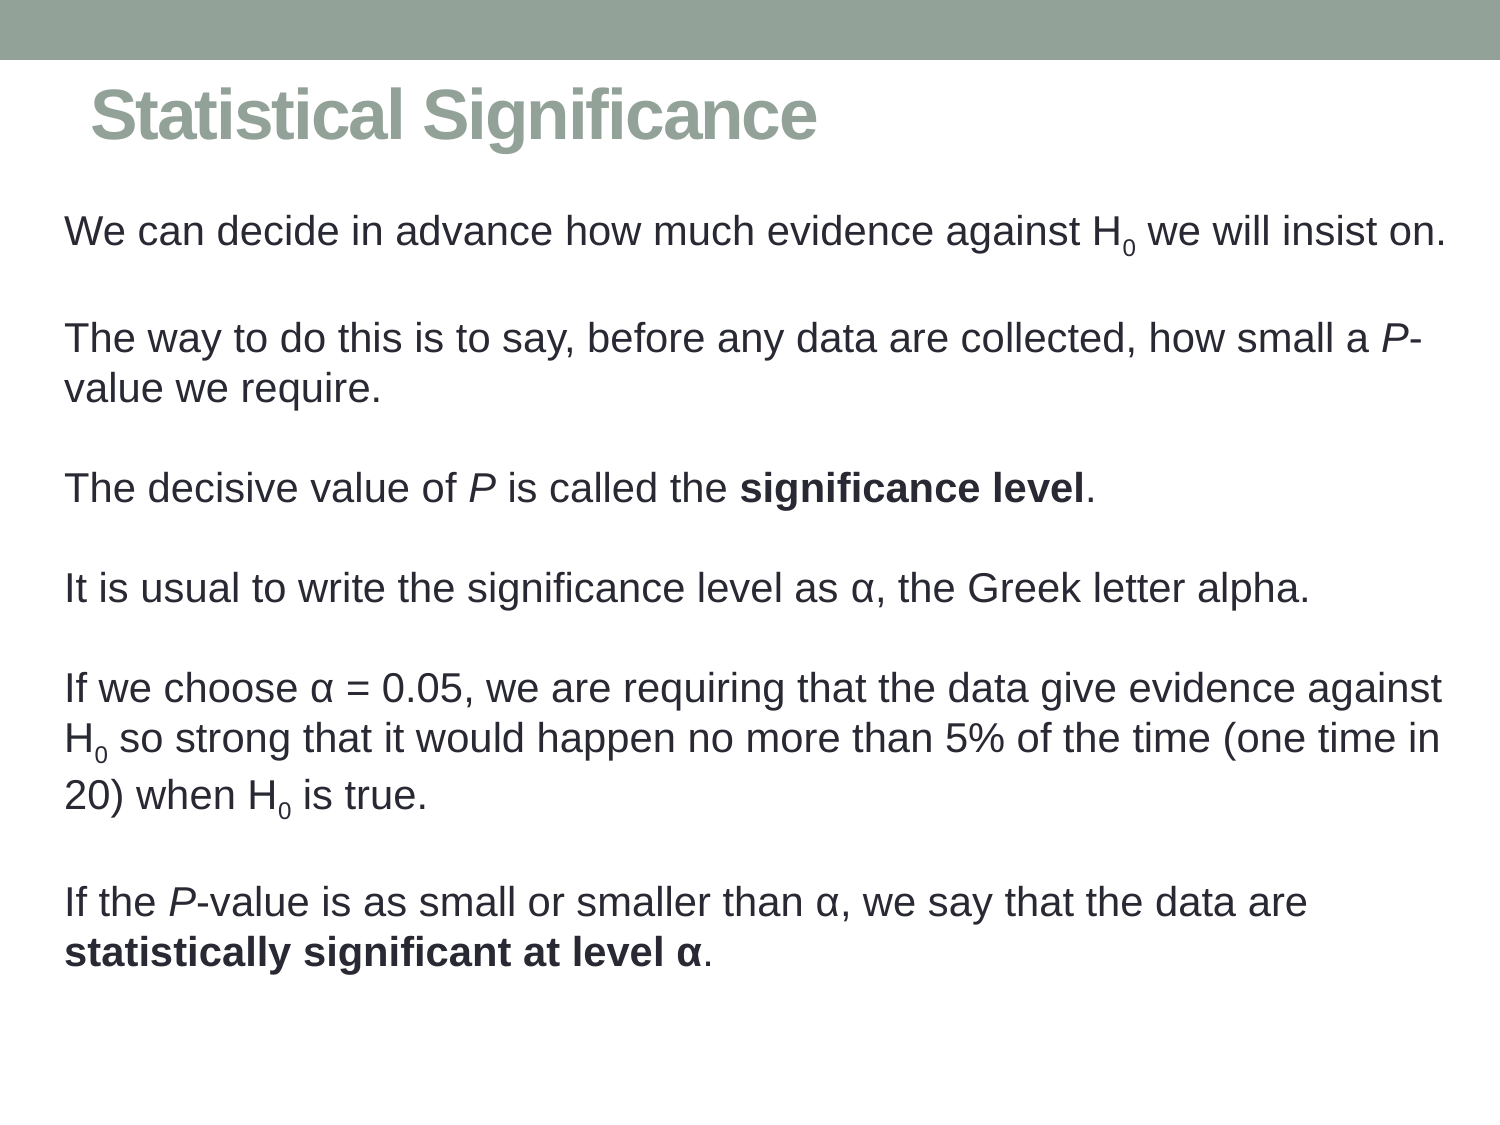

# Statistical Significance
We can decide in advance how much evidence against H0 we will insist on.

The way to do this is to say, before any data are collected, how small a P-value we require.

The decisive value of P is called the significance level.

It is usual to write the significance level as α, the Greek letter alpha.

If we choose α = 0.05, we are requiring that the data give evidence against H0 so strong that it would happen no more than 5% of the time (one time in 20) when H0 is true.

If the P-value is as small or smaller than α, we say that the data are statistically significant at level α.